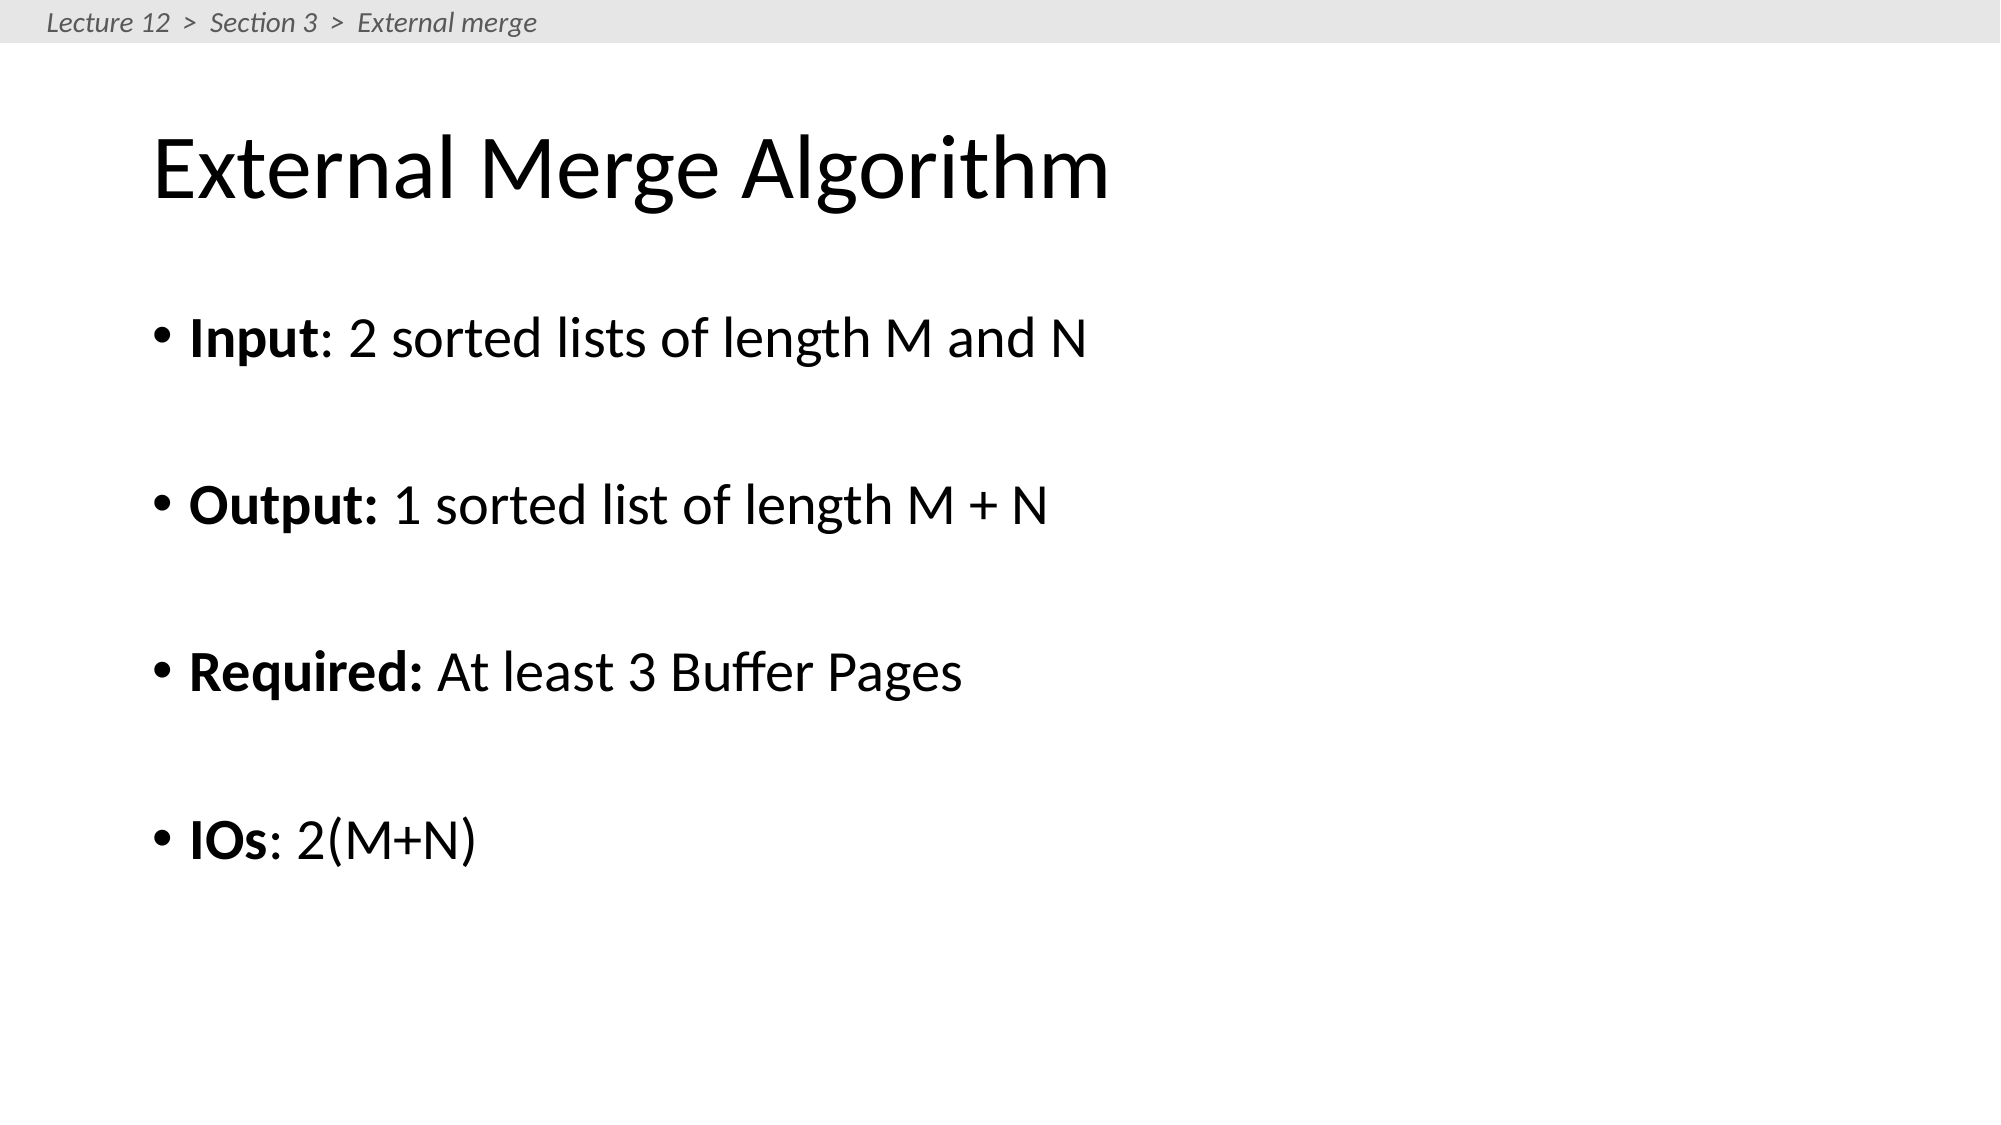

Lecture 12  >  Section 3  >  External merge
# External Merge Algorithm
Input: 2 sorted lists of length M and N

Output: 1 sorted list of length M + N

Required: At least 3 Buffer Pages

IOs: 2(M+N)